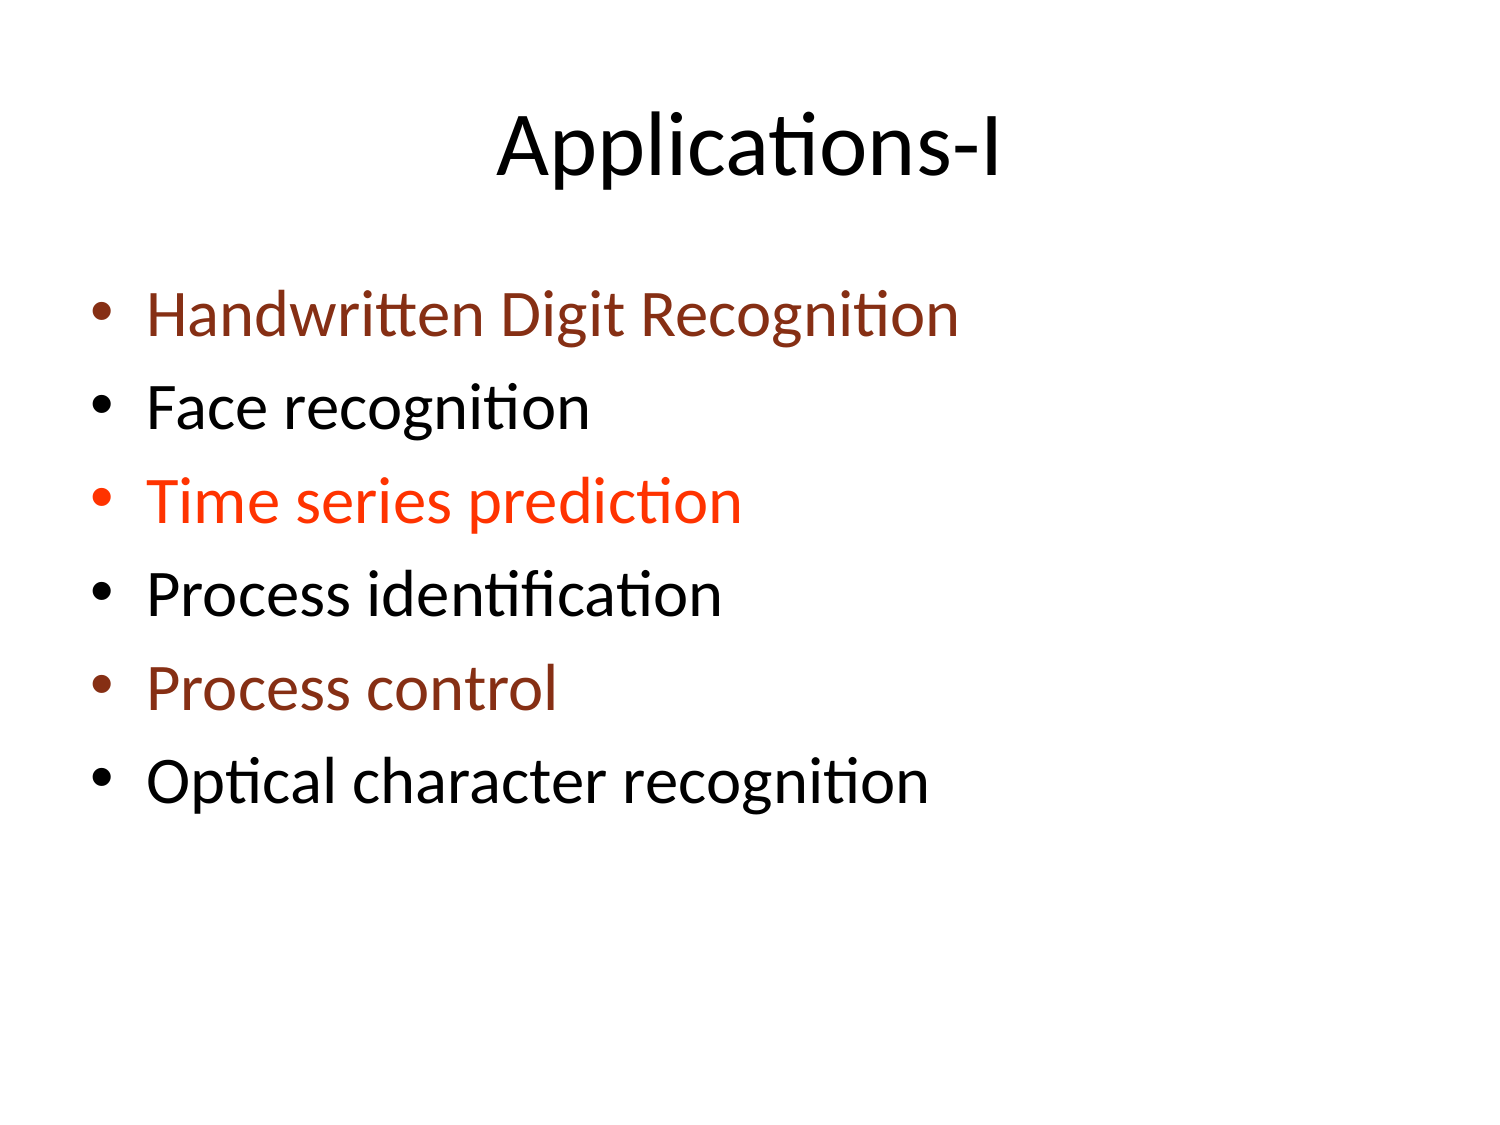

# Applications-I
Handwritten Digit Recognition
Face recognition
Time series prediction
Process identification
Process control
Optical character recognition